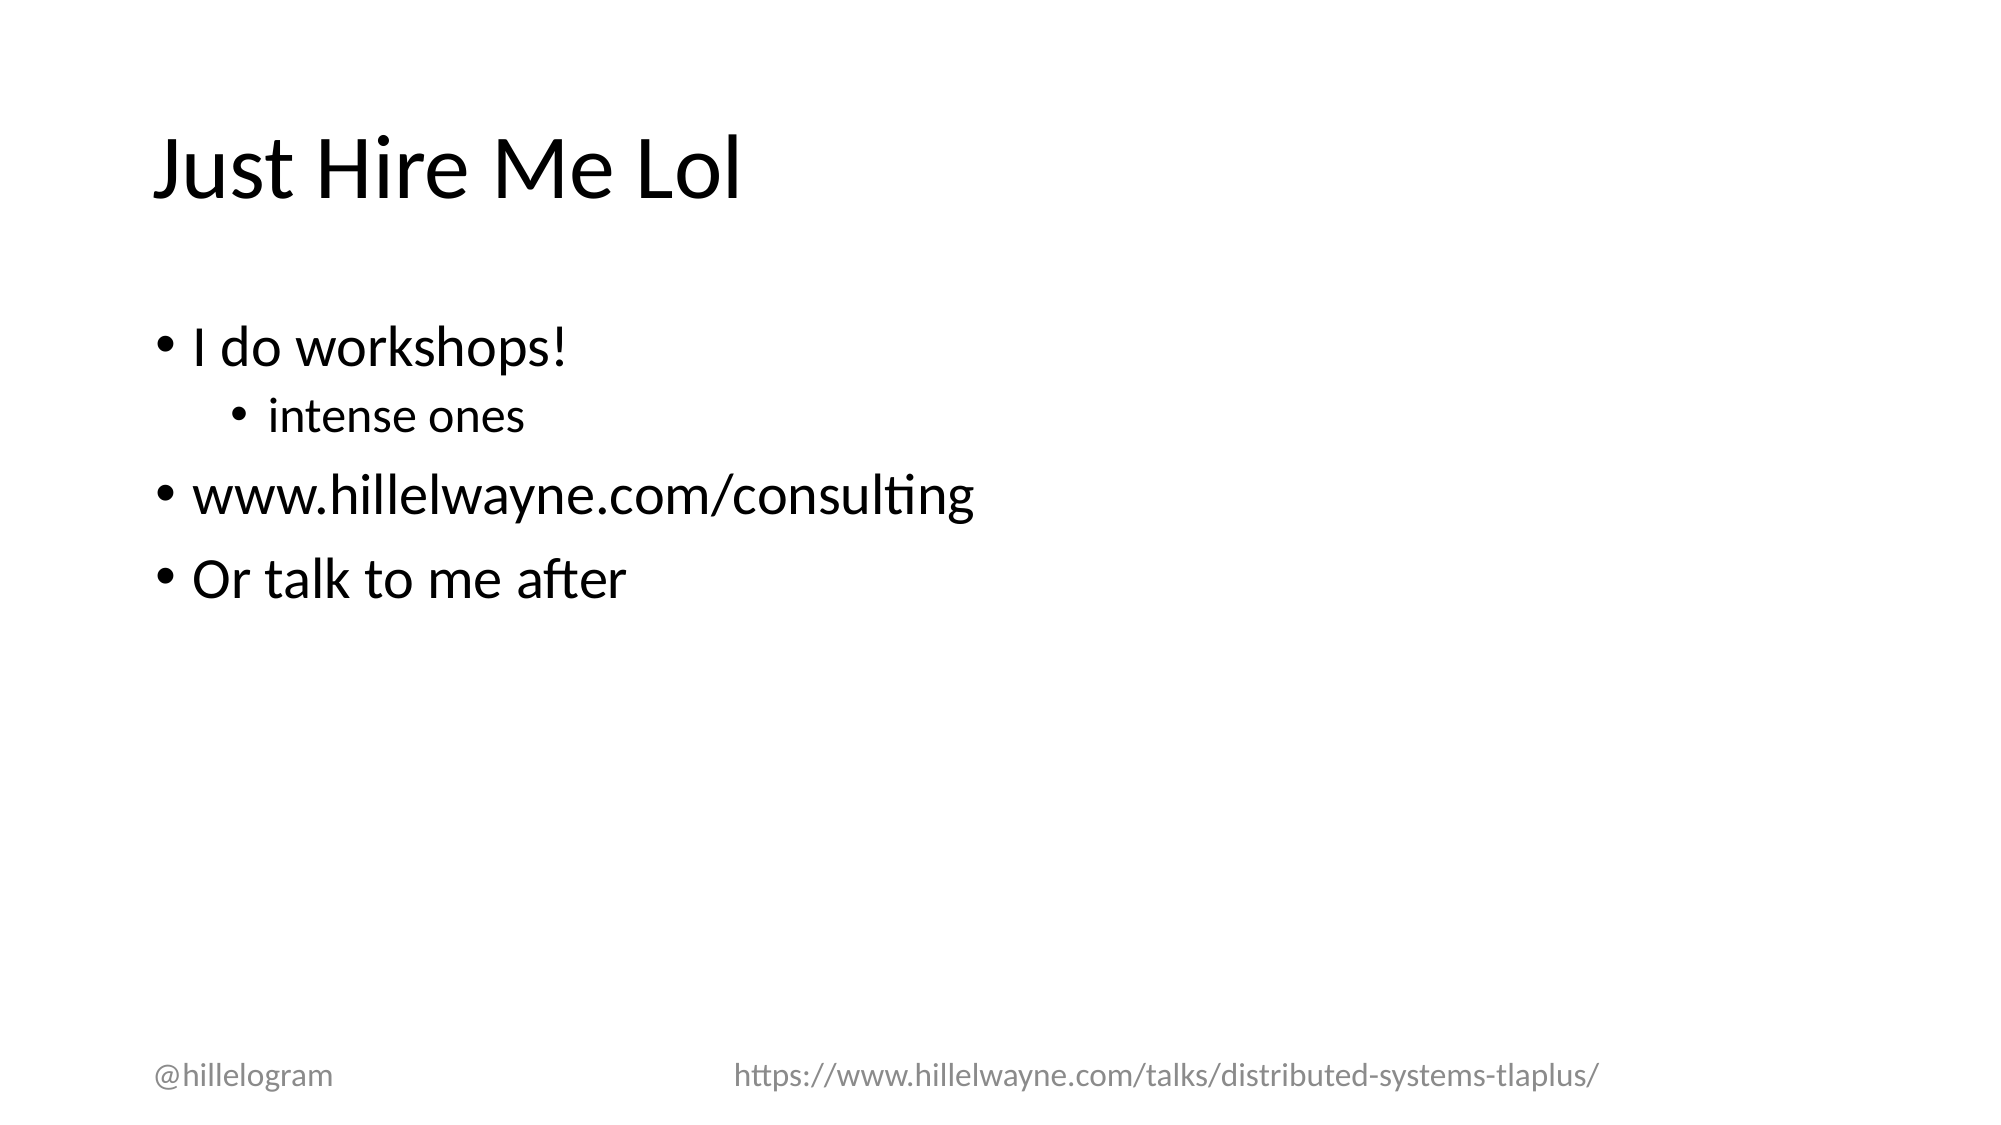

# Just Hire Me Lol
I do workshops!
intense ones
www.hillelwayne.com/consulting
Or talk to me after
@hillelogram
https://www.hillelwayne.com/talks/distributed-systems-tlaplus/